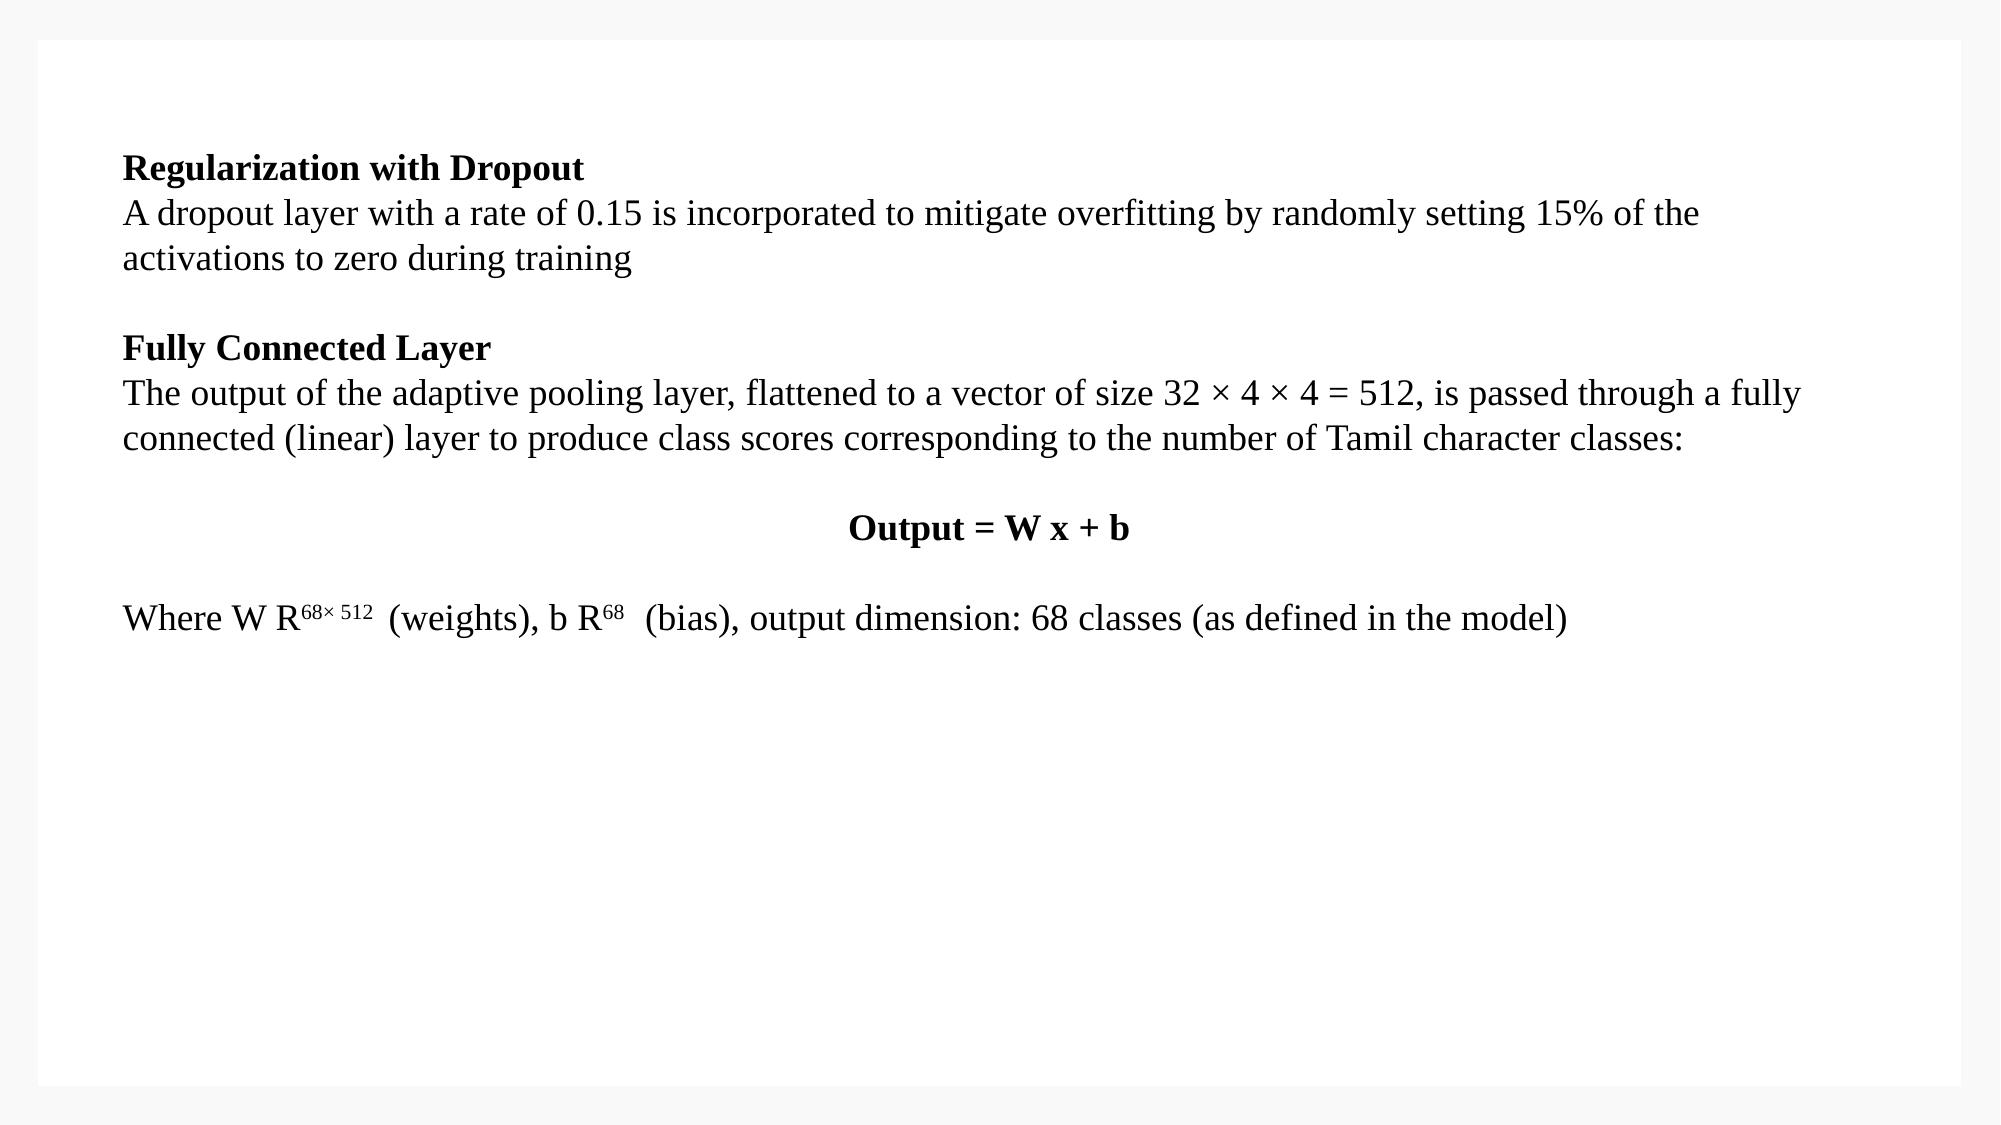

Regularization with Dropout
A dropout layer with a rate of 0.15 is incorporated to mitigate overfitting by randomly setting 15% of the activations to zero during training

Fully Connected Layer
The output of the adaptive pooling layer, flattened to a vector of size 32 × 4 × 4 = 512, is passed through a fully connected (linear) layer to produce class scores corresponding to the number of Tamil character classes:
Output = W x + b
Where W R68× 512  (weights), b R68   (bias), output dimension: 68 classes (as defined in the model)